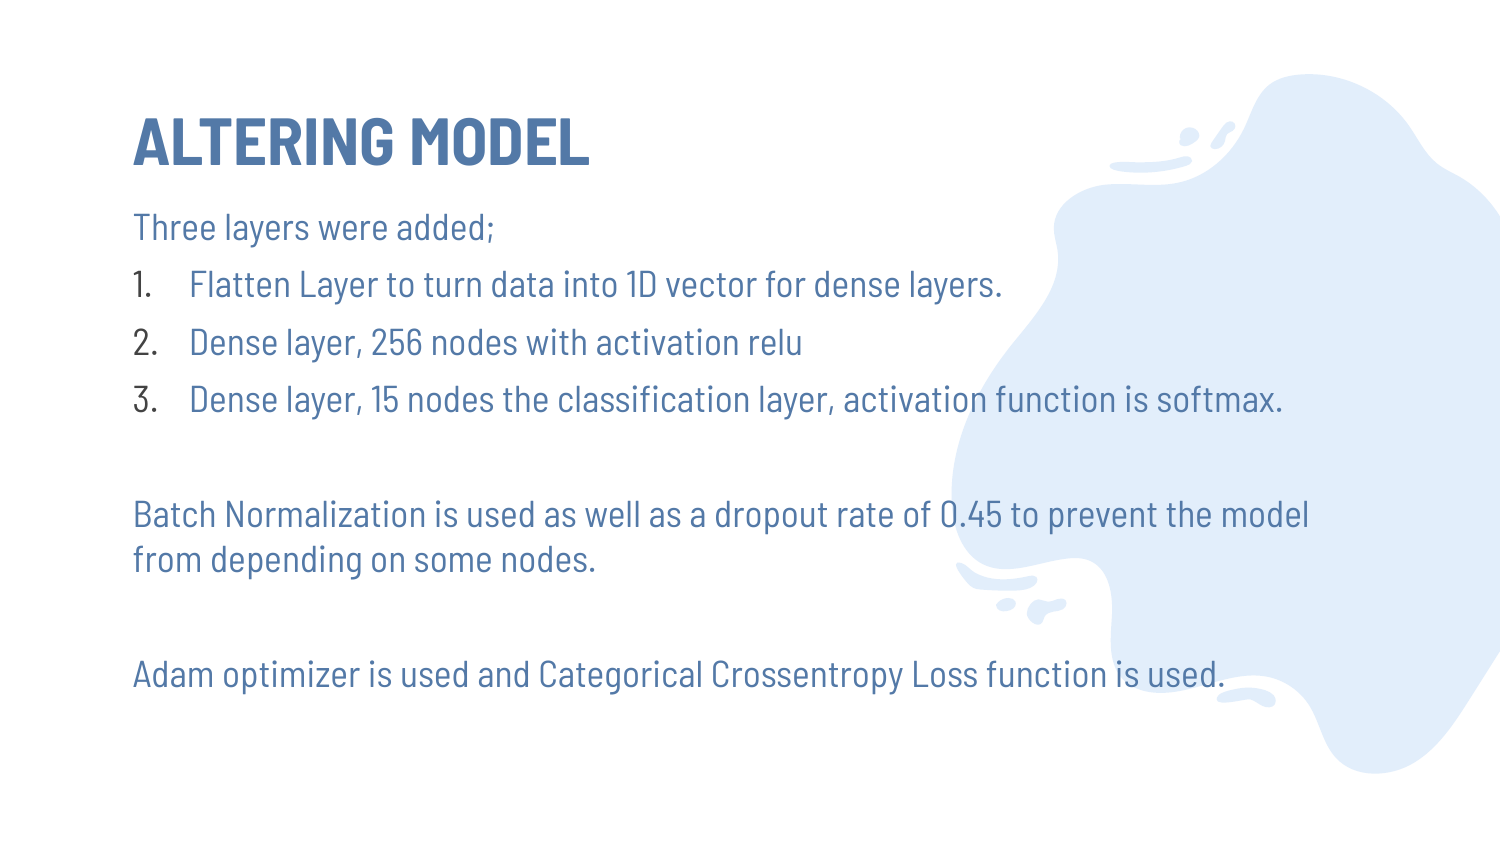

# ALTERING MODEL
Three layers were added;
Flatten Layer to turn data into 1D vector for dense layers.
Dense layer, 256 nodes with activation relu
Dense layer, 15 nodes the classification layer, activation function is softmax.

Batch Normalization is used as well as a dropout rate of 0.45 to prevent the model from depending on some nodes.

Adam optimizer is used and Categorical Crossentropy Loss function is used.